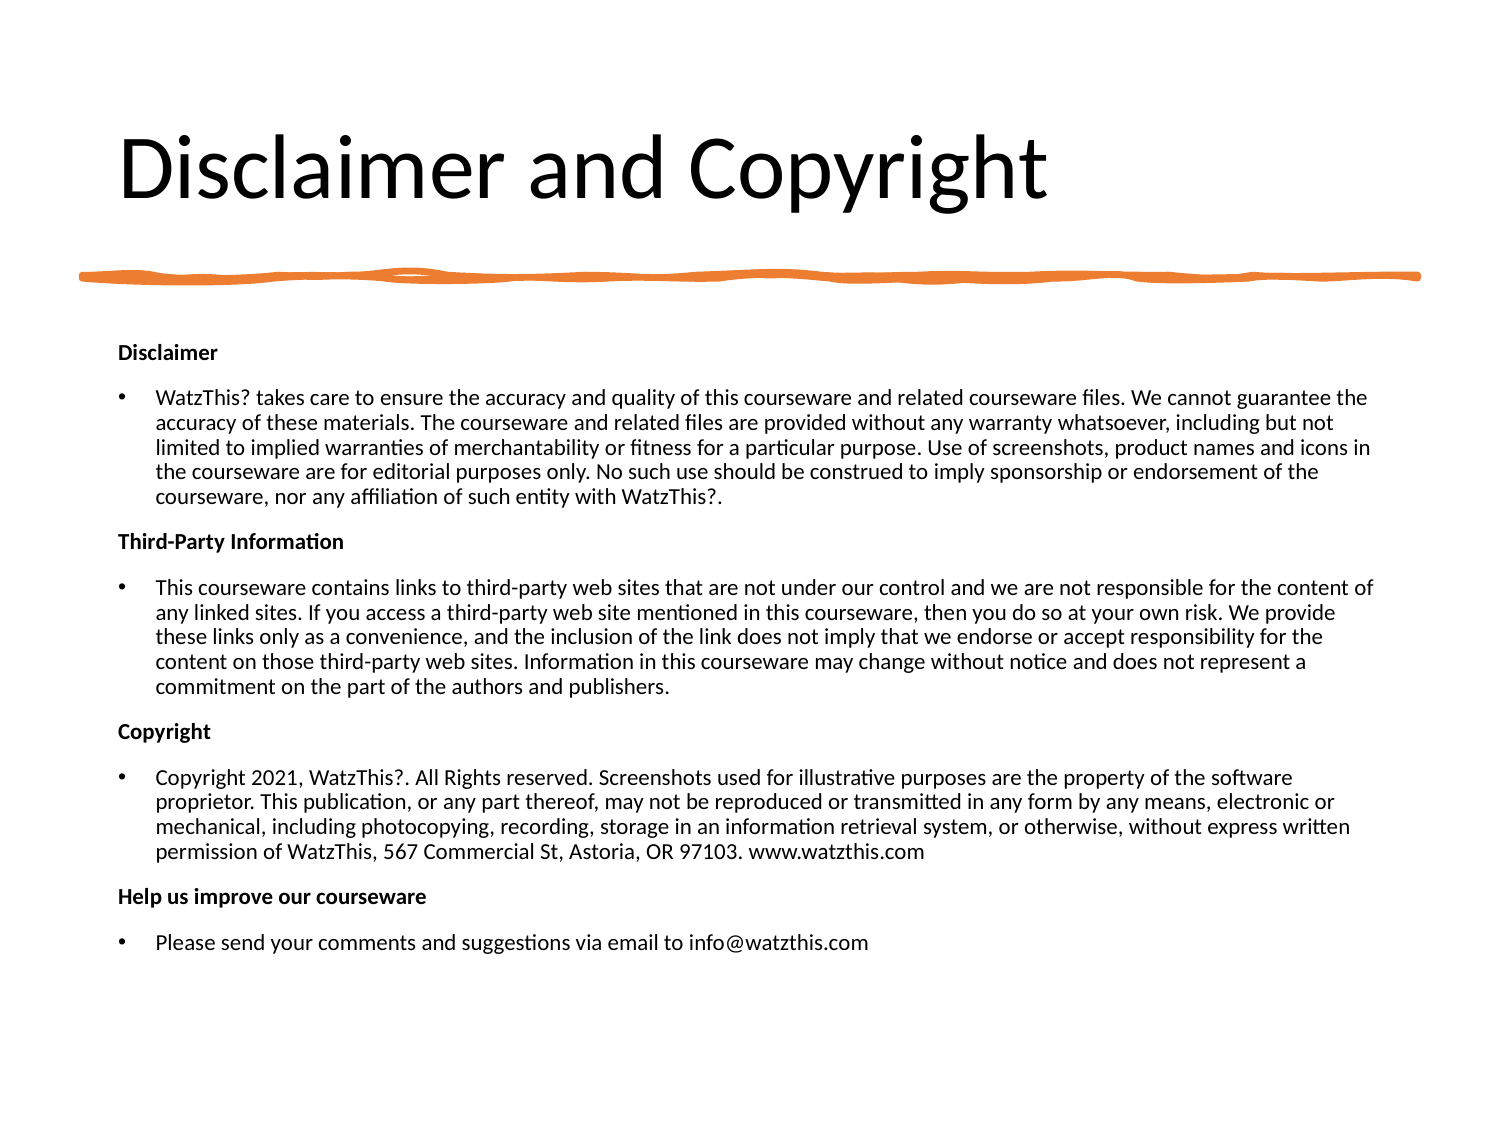

# Disclaimer and Copyright
Disclaimer
WatzThis? takes care to ensure the accuracy and quality of this courseware and related courseware files. We cannot guarantee the accuracy of these materials. The courseware and related files are provided without any warranty whatsoever, including but not limited to implied warranties of merchantability or fitness for a particular purpose. Use of screenshots, product names and icons in the courseware are for editorial purposes only. No such use should be construed to imply sponsorship or endorsement of the courseware, nor any affiliation of such entity with WatzThis?.
Third-Party Information
This courseware contains links to third-party web sites that are not under our control and we are not responsible for the content of any linked sites. If you access a third-party web site mentioned in this courseware, then you do so at your own risk. We provide these links only as a convenience, and the inclusion of the link does not imply that we endorse or accept responsibility for the content on those third-party web sites. Information in this courseware may change without notice and does not represent a commitment on the part of the authors and publishers.
Copyright
Copyright 2021, WatzThis?. All Rights reserved. Screenshots used for illustrative purposes are the property of the software proprietor. This publication, or any part thereof, may not be reproduced or transmitted in any form by any means, electronic or mechanical, including photocopying, recording, storage in an information retrieval system, or otherwise, without express written permission of WatzThis, 567 Commercial St, Astoria, OR 97103. www.watzthis.com
Help us improve our courseware
Please send your comments and suggestions via email to info@watzthis.com